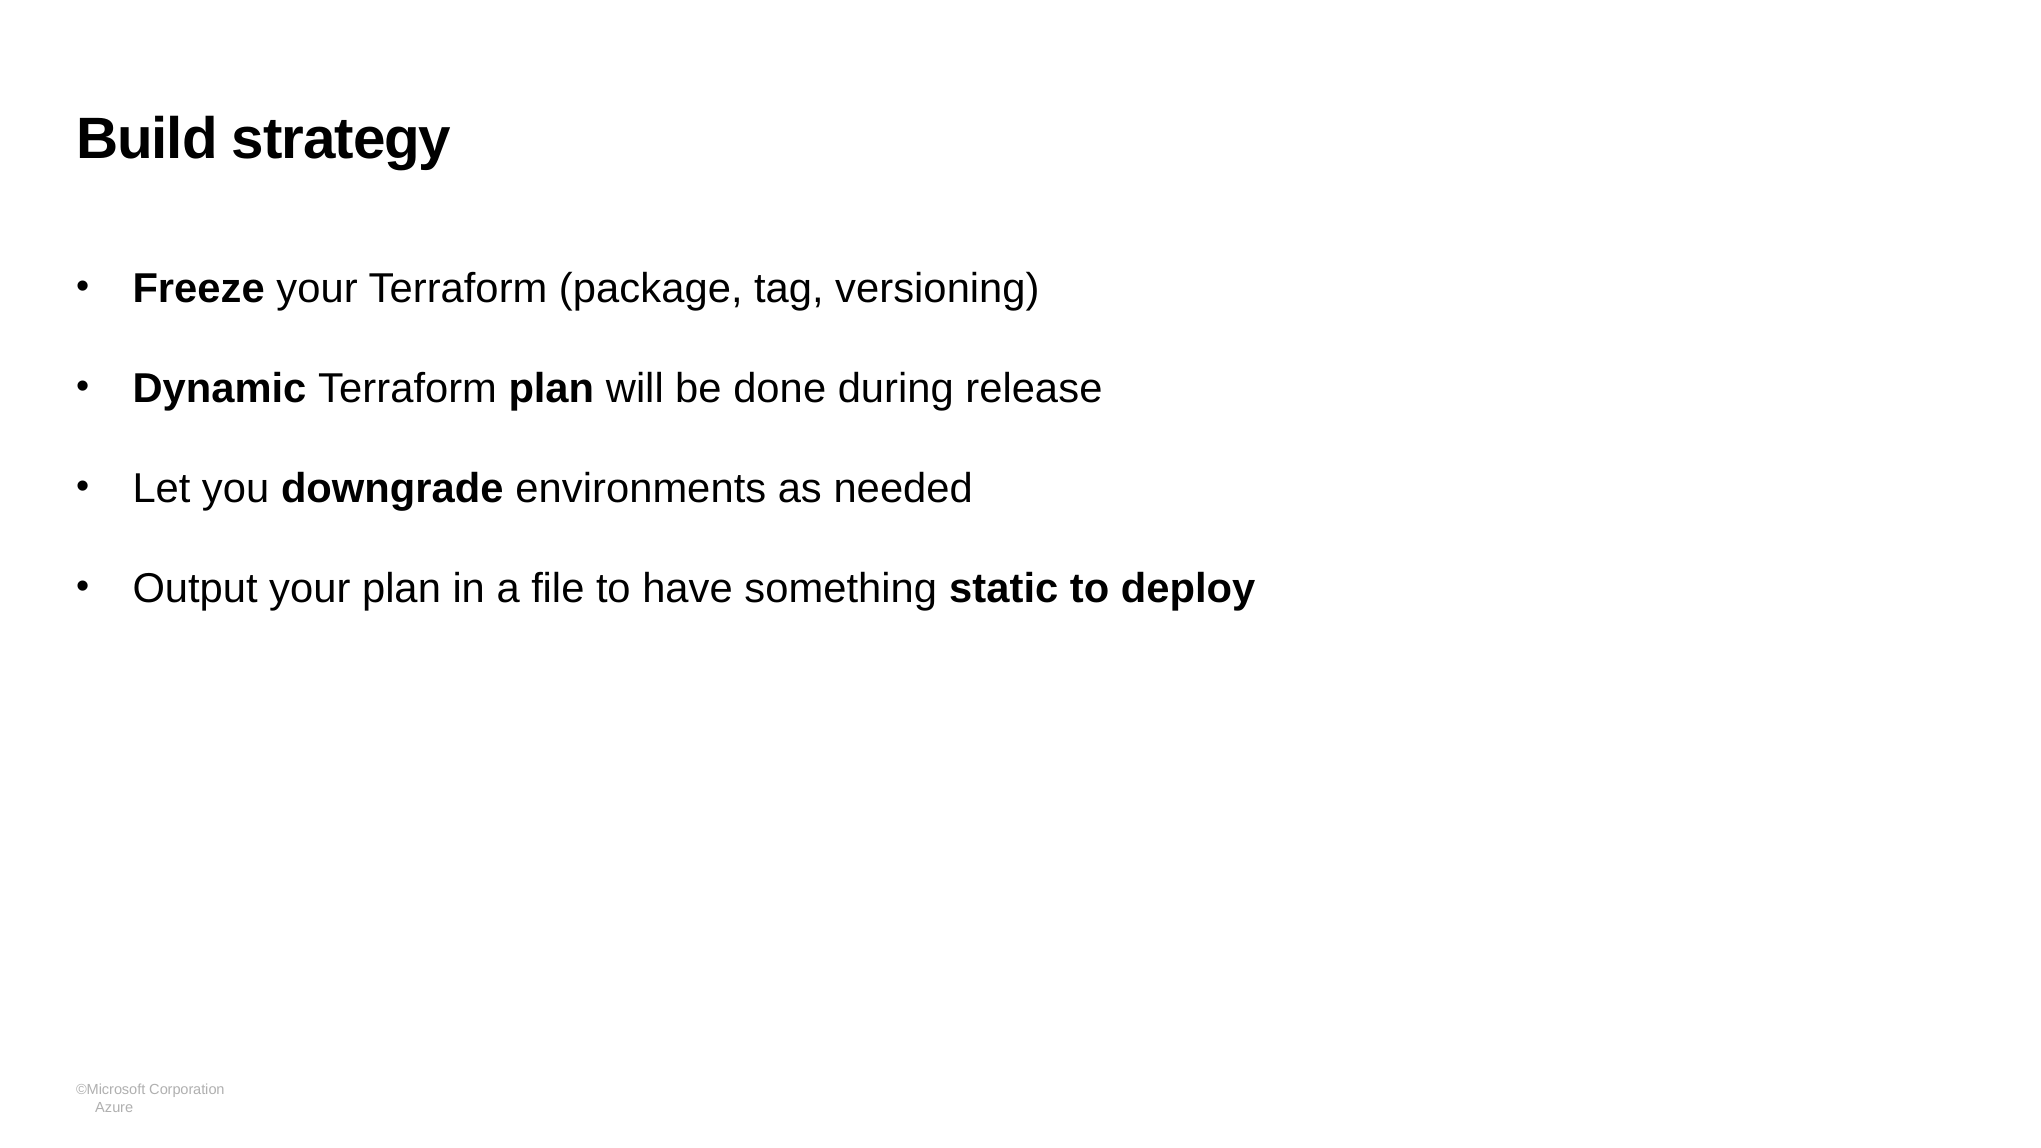

# Build strategy
Freeze your Terraform (package, tag, versioning)

Dynamic Terraform plan will be done during release

Let you downgrade environments as needed

Output your plan in a file to have something static to deploy